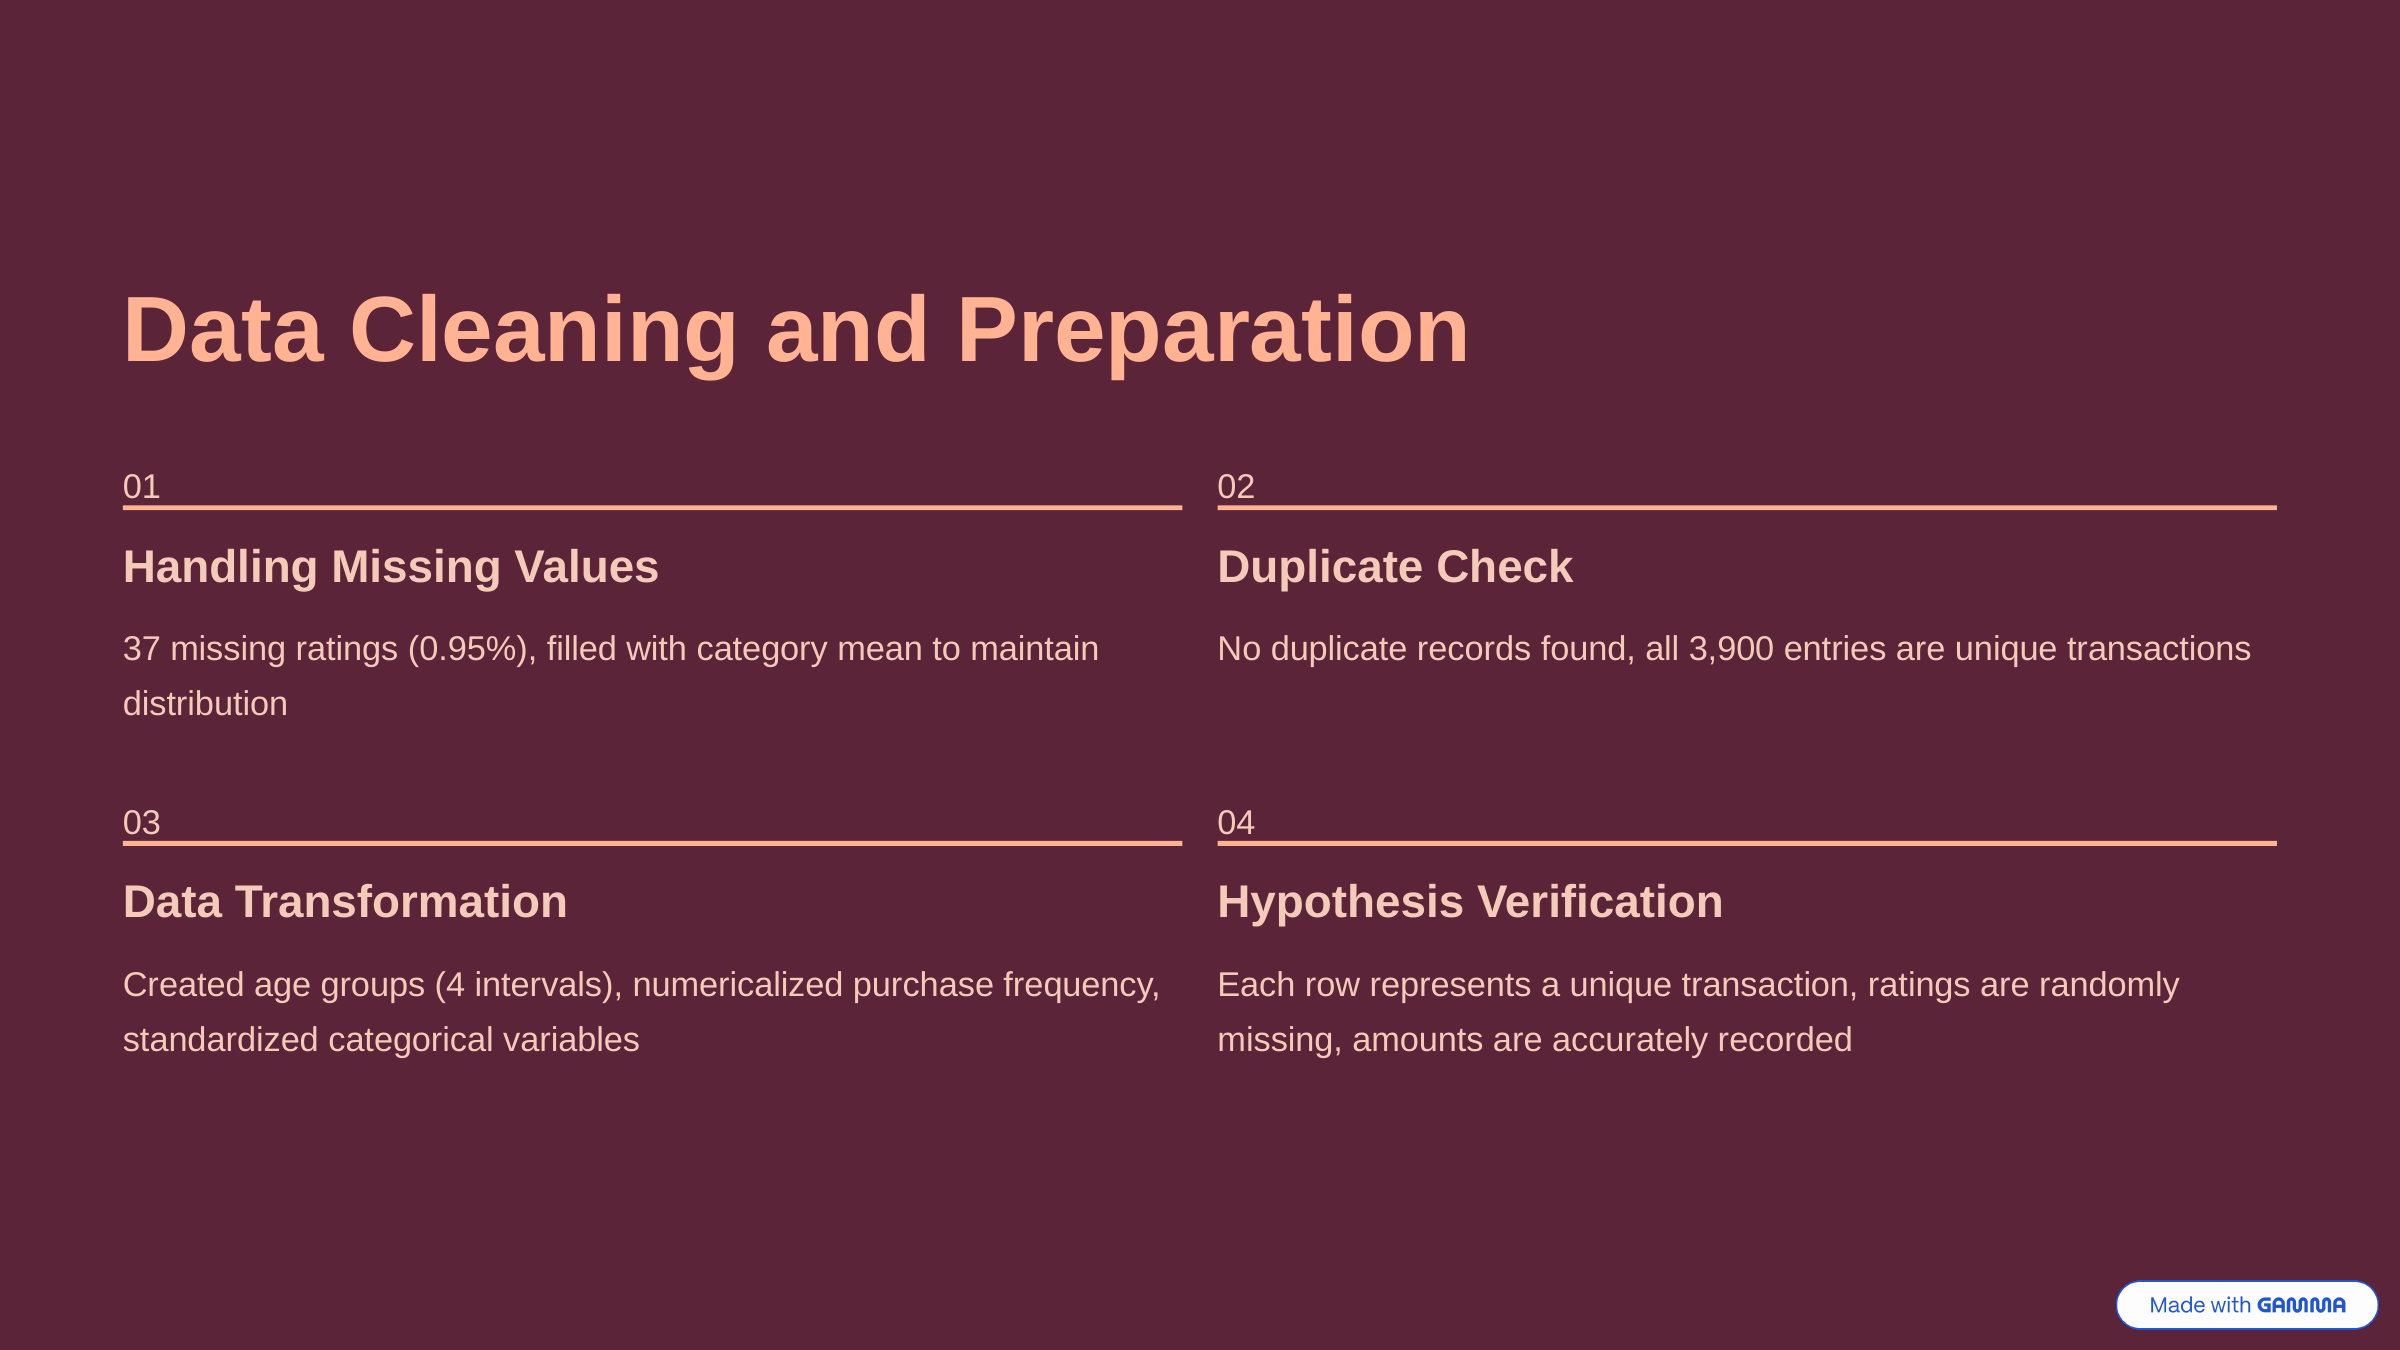

Data Cleaning and Preparation
01
02

Handling Missing Values
Duplicate Check
37 missing ratings (0.95%), filled with category mean to maintain distribution
No duplicate records found, all 3,900 entries are unique transactions
03
04

Data Transformation
Hypothesis Verification
Created age groups (4 intervals), numericalized purchase frequency, standardized categorical variables
Each row represents a unique transaction, ratings are randomly missing, amounts are accurately recorded